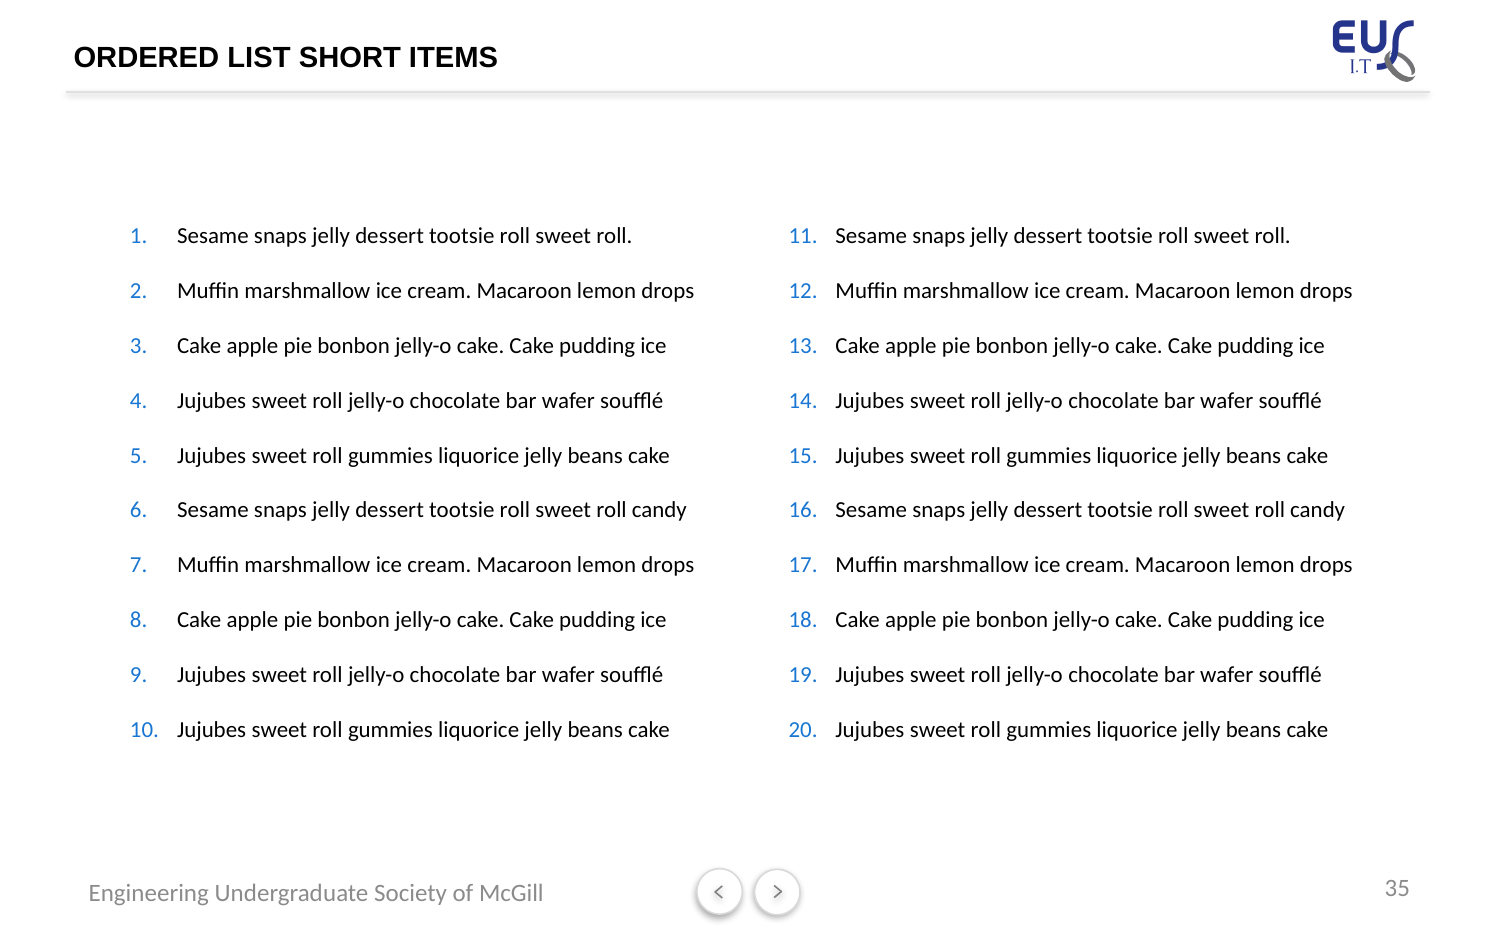

# ORDERED LIST SHORT ITEMS
Sesame snaps jelly dessert tootsie roll sweet roll.

Muffin marshmallow ice cream. Macaroon lemon drops

Cake apple pie bonbon jelly-o cake. Cake pudding ice

Jujubes sweet roll jelly-o chocolate bar wafer soufflé

Jujubes sweet roll gummies liquorice jelly beans cake

Sesame snaps jelly dessert tootsie roll sweet roll candy

Muffin marshmallow ice cream. Macaroon lemon drops

Cake apple pie bonbon jelly-o cake. Cake pudding ice

Jujubes sweet roll jelly-o chocolate bar wafer soufflé

Jujubes sweet roll gummies liquorice jelly beans cake

Sesame snaps jelly dessert tootsie roll sweet roll.

Muffin marshmallow ice cream. Macaroon lemon drops

Cake apple pie bonbon jelly-o cake. Cake pudding ice

Jujubes sweet roll jelly-o chocolate bar wafer soufflé

Jujubes sweet roll gummies liquorice jelly beans cake

Sesame snaps jelly dessert tootsie roll sweet roll candy

Muffin marshmallow ice cream. Macaroon lemon drops

Cake apple pie bonbon jelly-o cake. Cake pudding ice

Jujubes sweet roll jelly-o chocolate bar wafer soufflé

Jujubes sweet roll gummies liquorice jelly beans cake
35